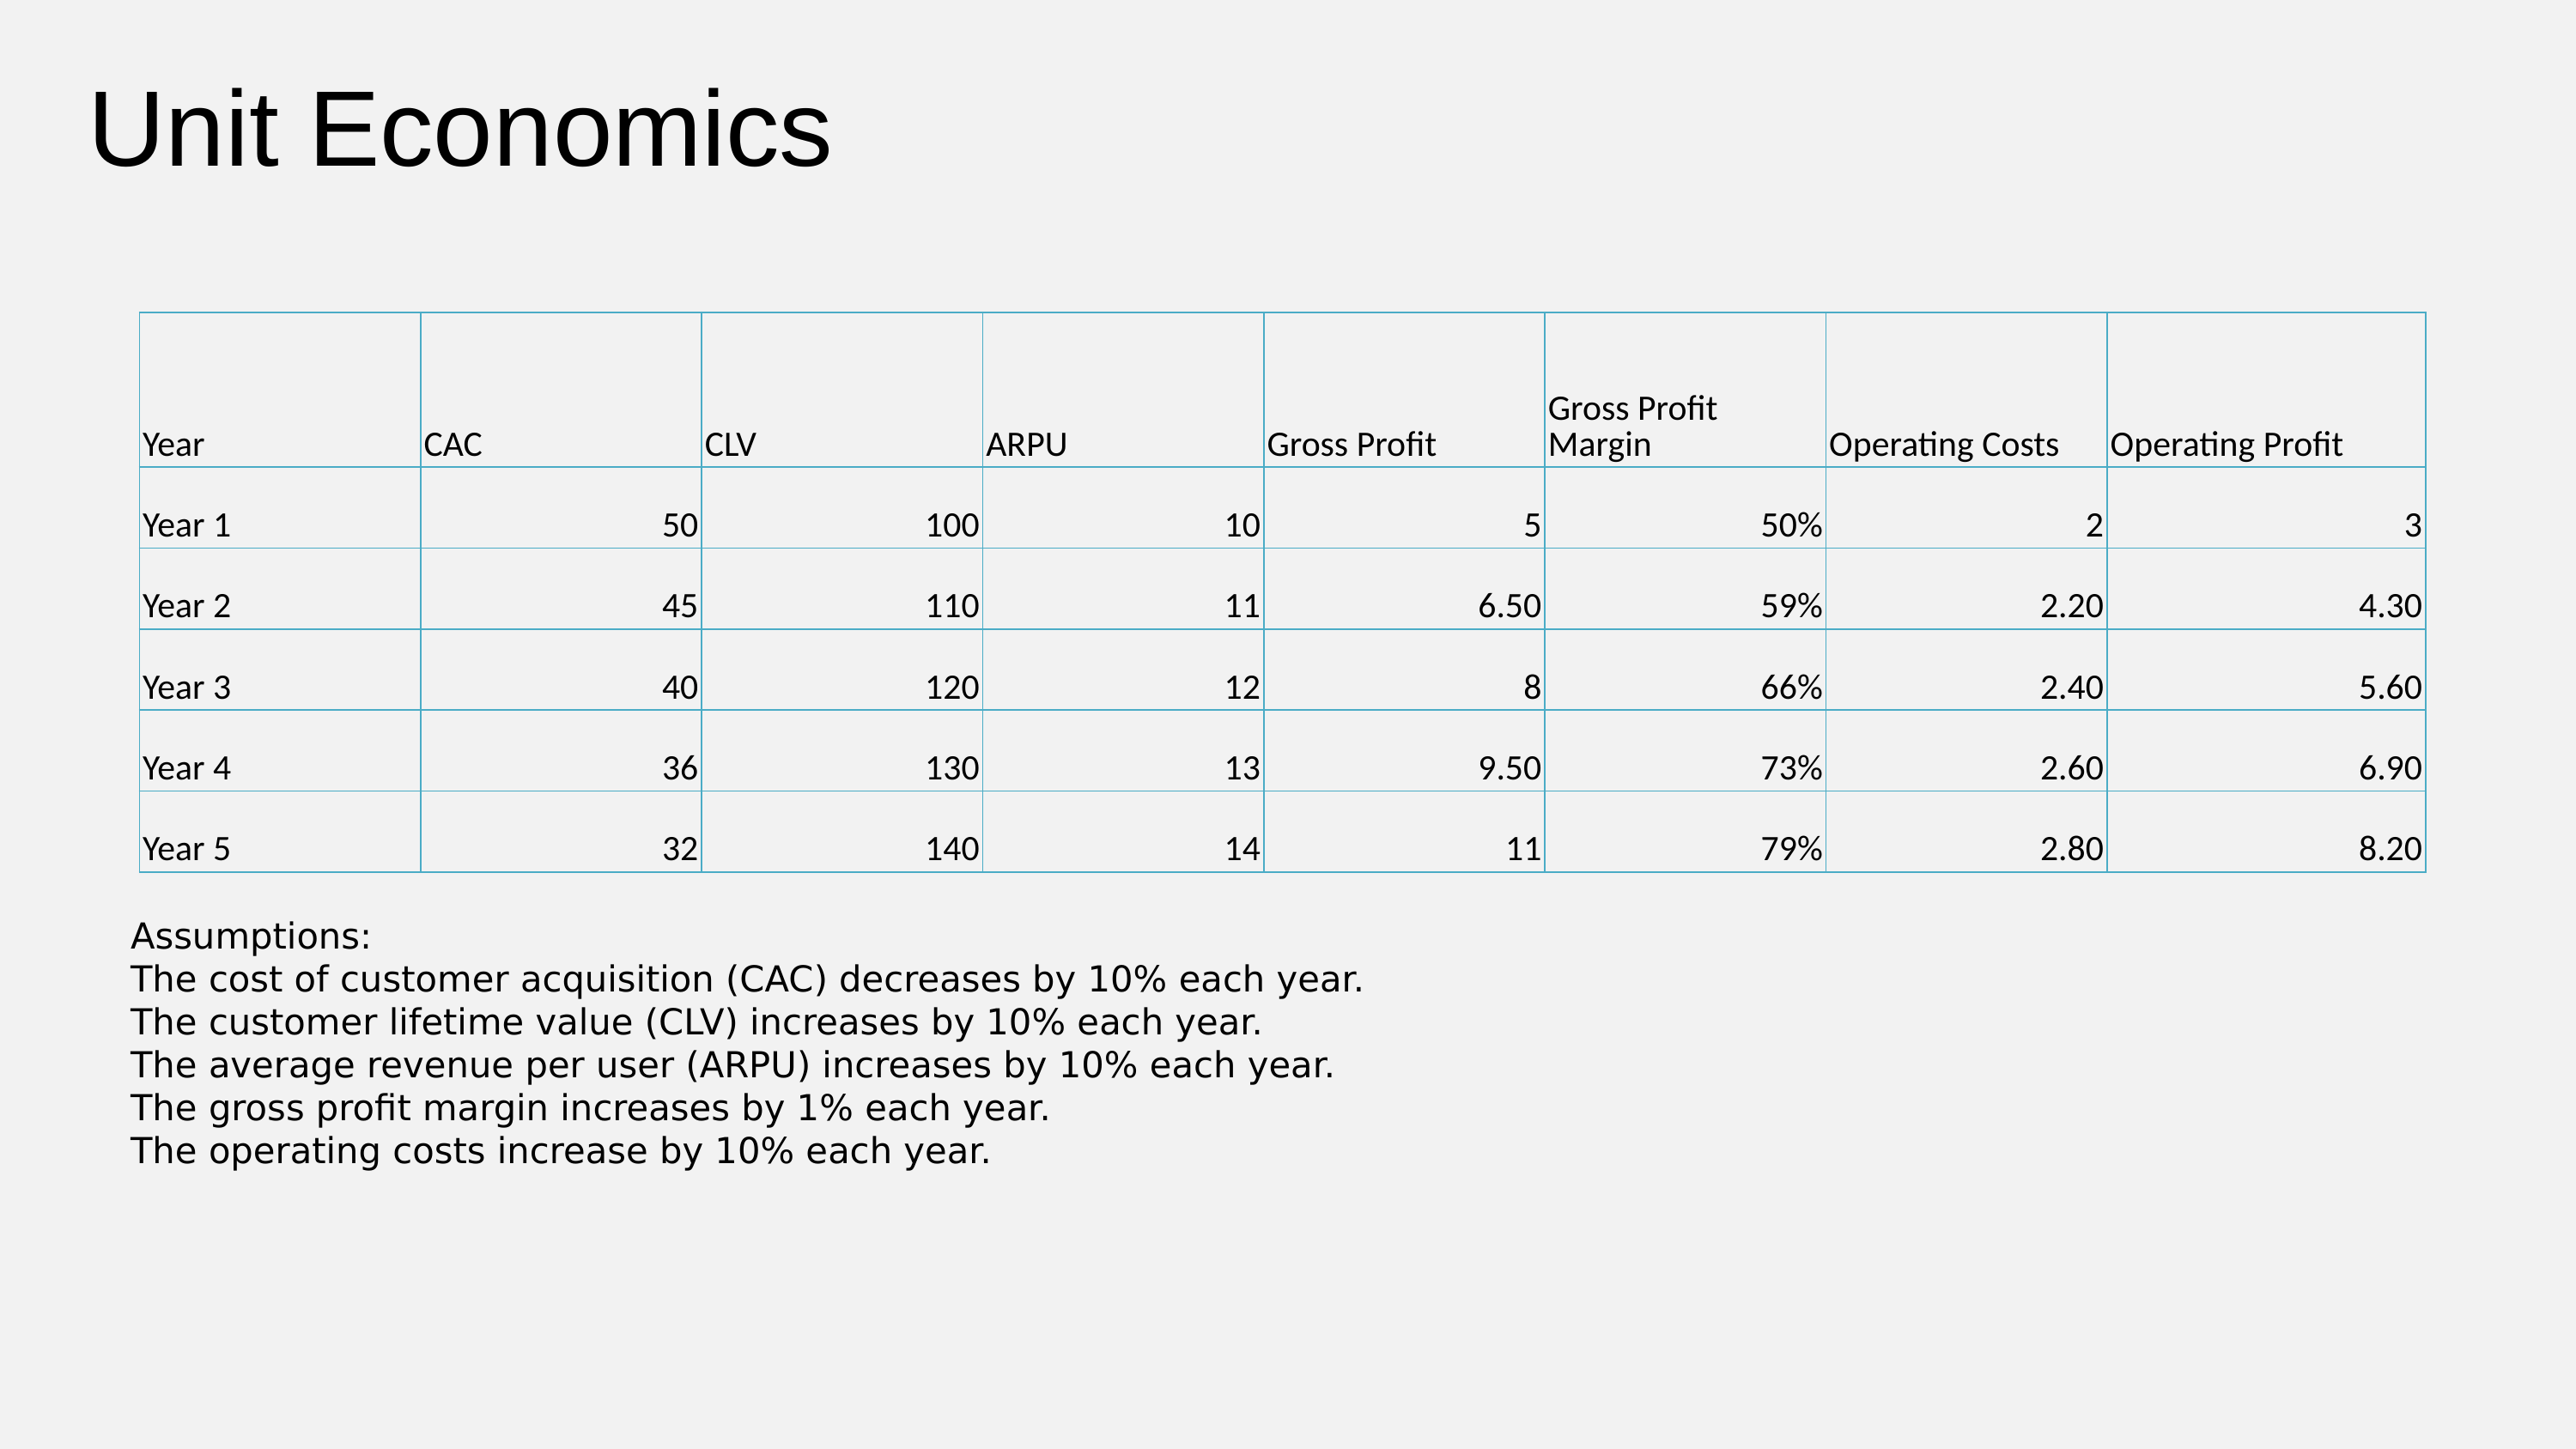

# Unit Economics
| Year | CAC | CLV | ARPU | Gross Profit | Gross Profit Margin | Operating Costs | Operating Profit |
| --- | --- | --- | --- | --- | --- | --- | --- |
| Year 1 | 50 | 100 | 10 | 5 | 50% | 2 | 3 |
| Year 2 | 45 | 110 | 11 | 6.50 | 59% | 2.20 | 4.30 |
| Year 3 | 40 | 120 | 12 | 8 | 66% | 2.40 | 5.60 |
| Year 4 | 36 | 130 | 13 | 9.50 | 73% | 2.60 | 6.90 |
| Year 5 | 32 | 140 | 14 | 11 | 79% | 2.80 | 8.20 |
Assumptions:
The cost of customer acquisition (CAC) decreases by 10% each year.
The customer lifetime value (CLV) increases by 10% each year.
The average revenue per user (ARPU) increases by 10% each year.
The gross profit margin increases by 1% each year.
The operating costs increase by 10% each year.